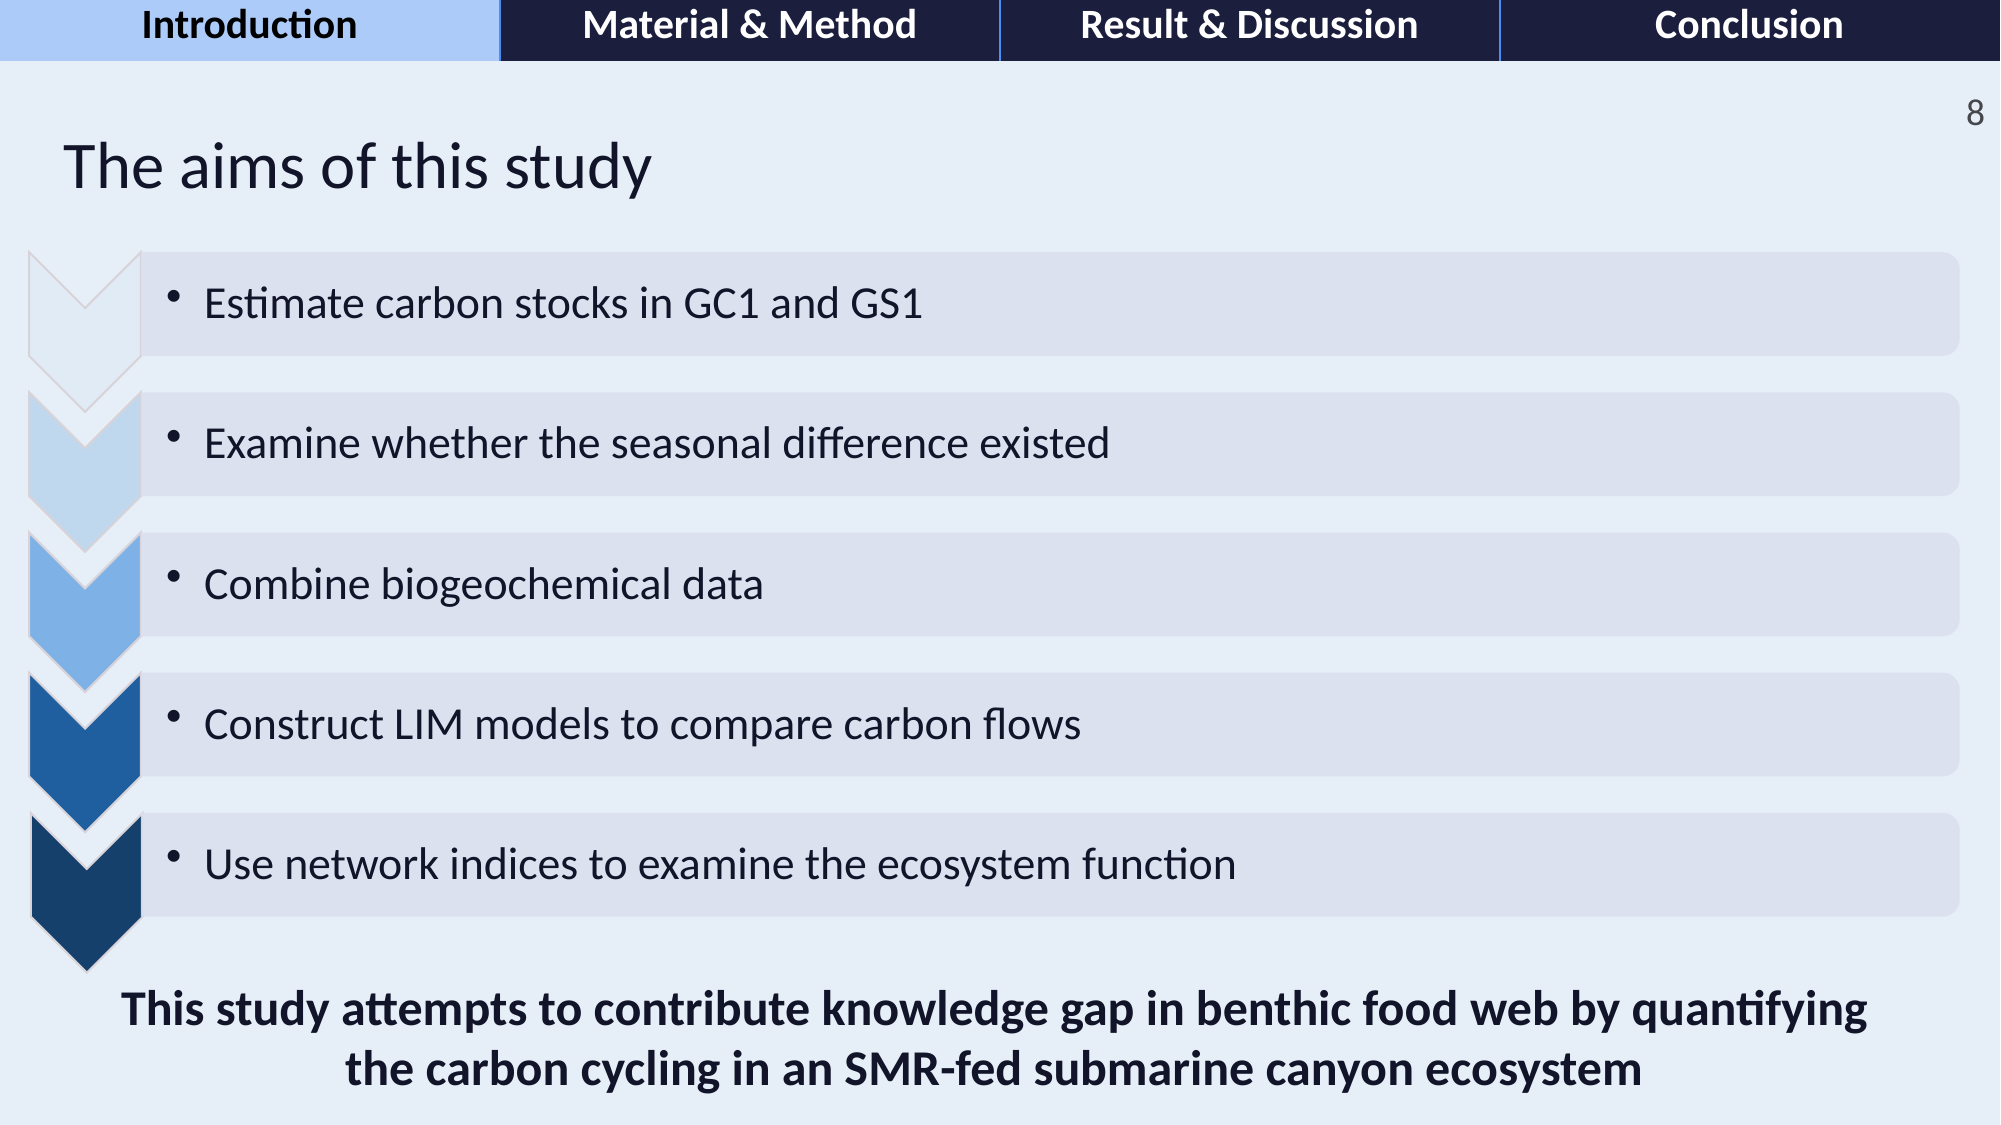

8
The aims of this study

Estimate carbon stocks in GC1 and GS1

Examine whether the seasonal difference existed

Combine biogeochemical data

Construct LIM models to compare carbon flows

Use network indices to examine the ecosystem function
This study attempts to contribute knowledge gap in benthic food web by quantifying the carbon cycling in an SMR-fed submarine canyon ecosystem